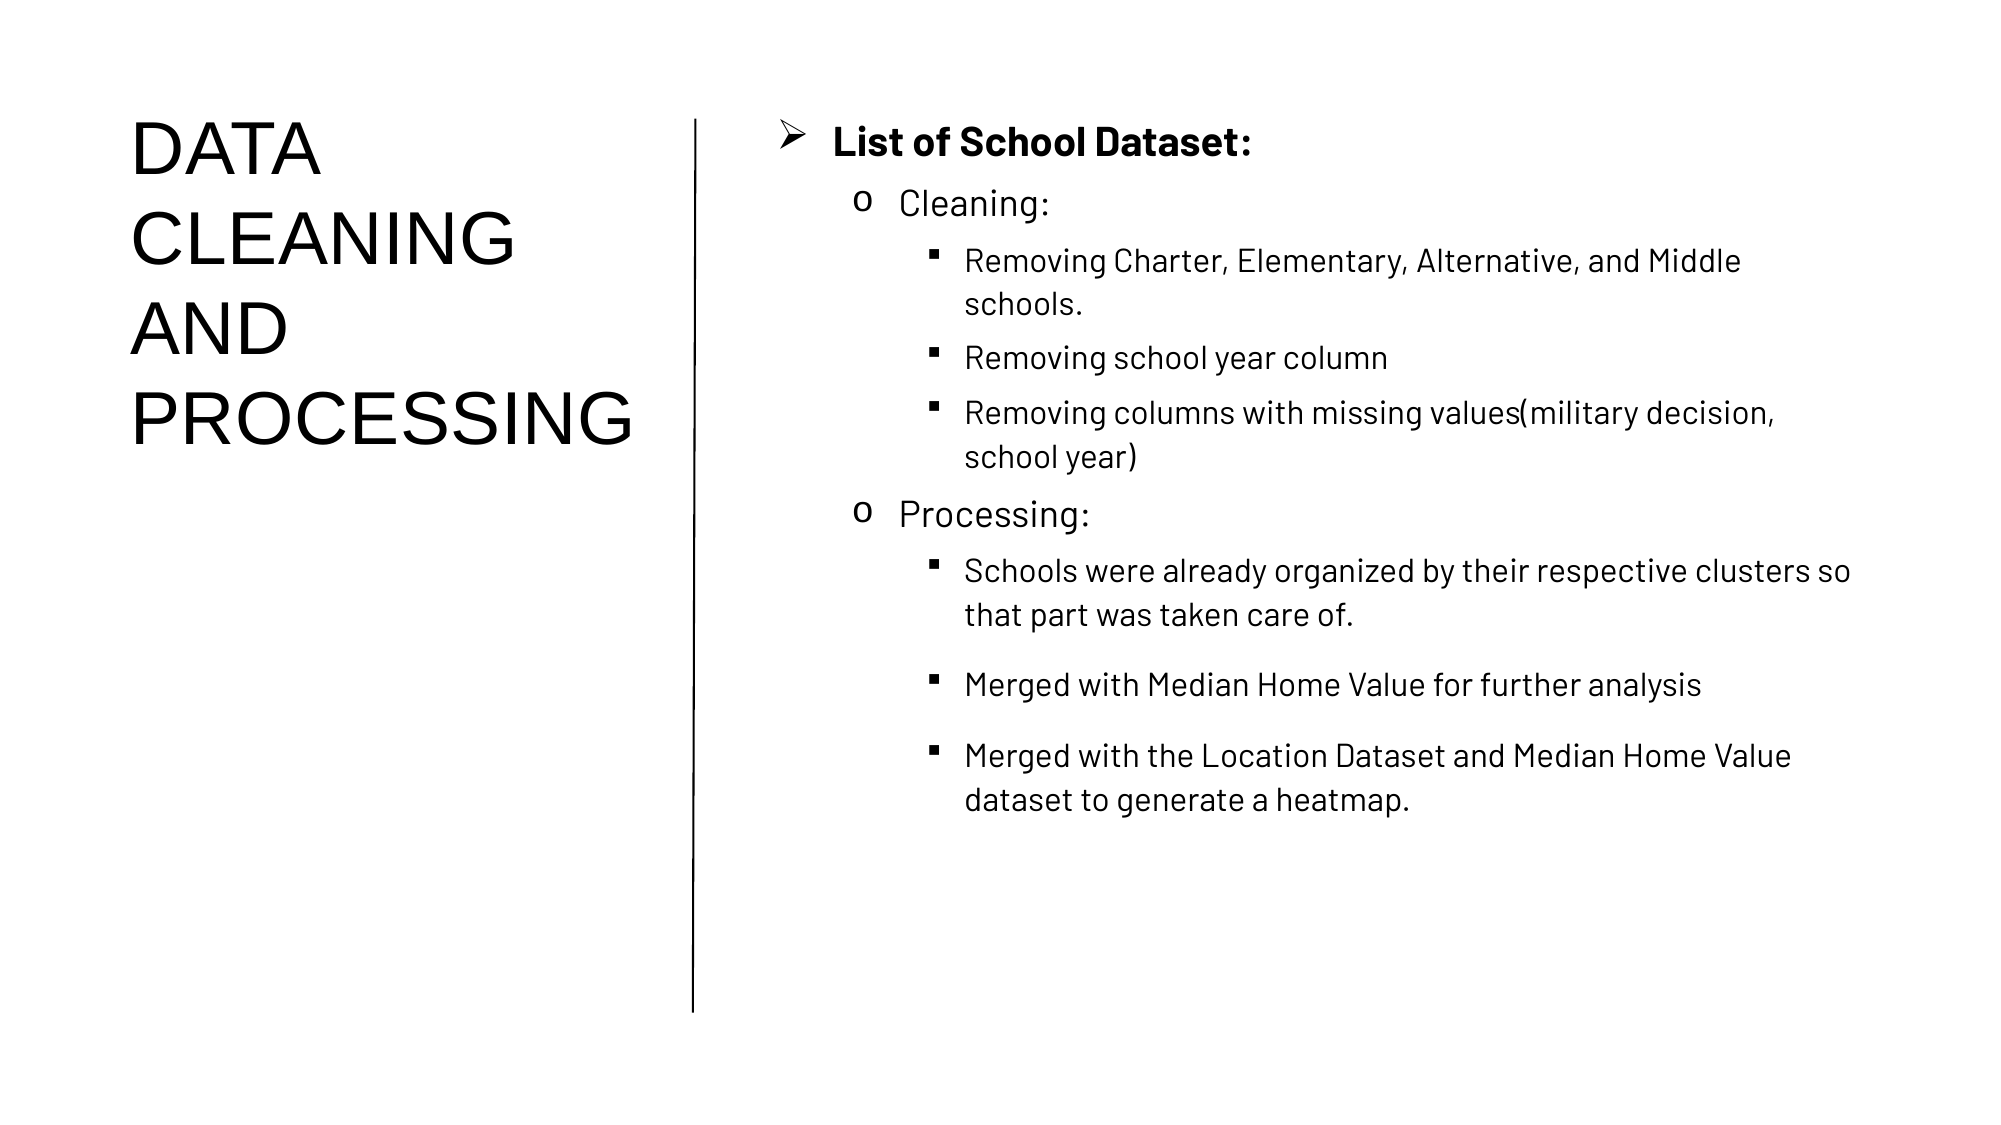

# Data cleaning and processing
List of School Dataset:
Cleaning:
Removing Charter, Elementary, Alternative, and Middle schools.
Removing school year column
Removing columns with missing values(military decision, school year)
Processing:
Schools were already organized by their respective clusters so that part was taken care of.
Merged with Median Home Value for further analysis
Merged with the Location Dataset and Median Home Value dataset to generate a heatmap.